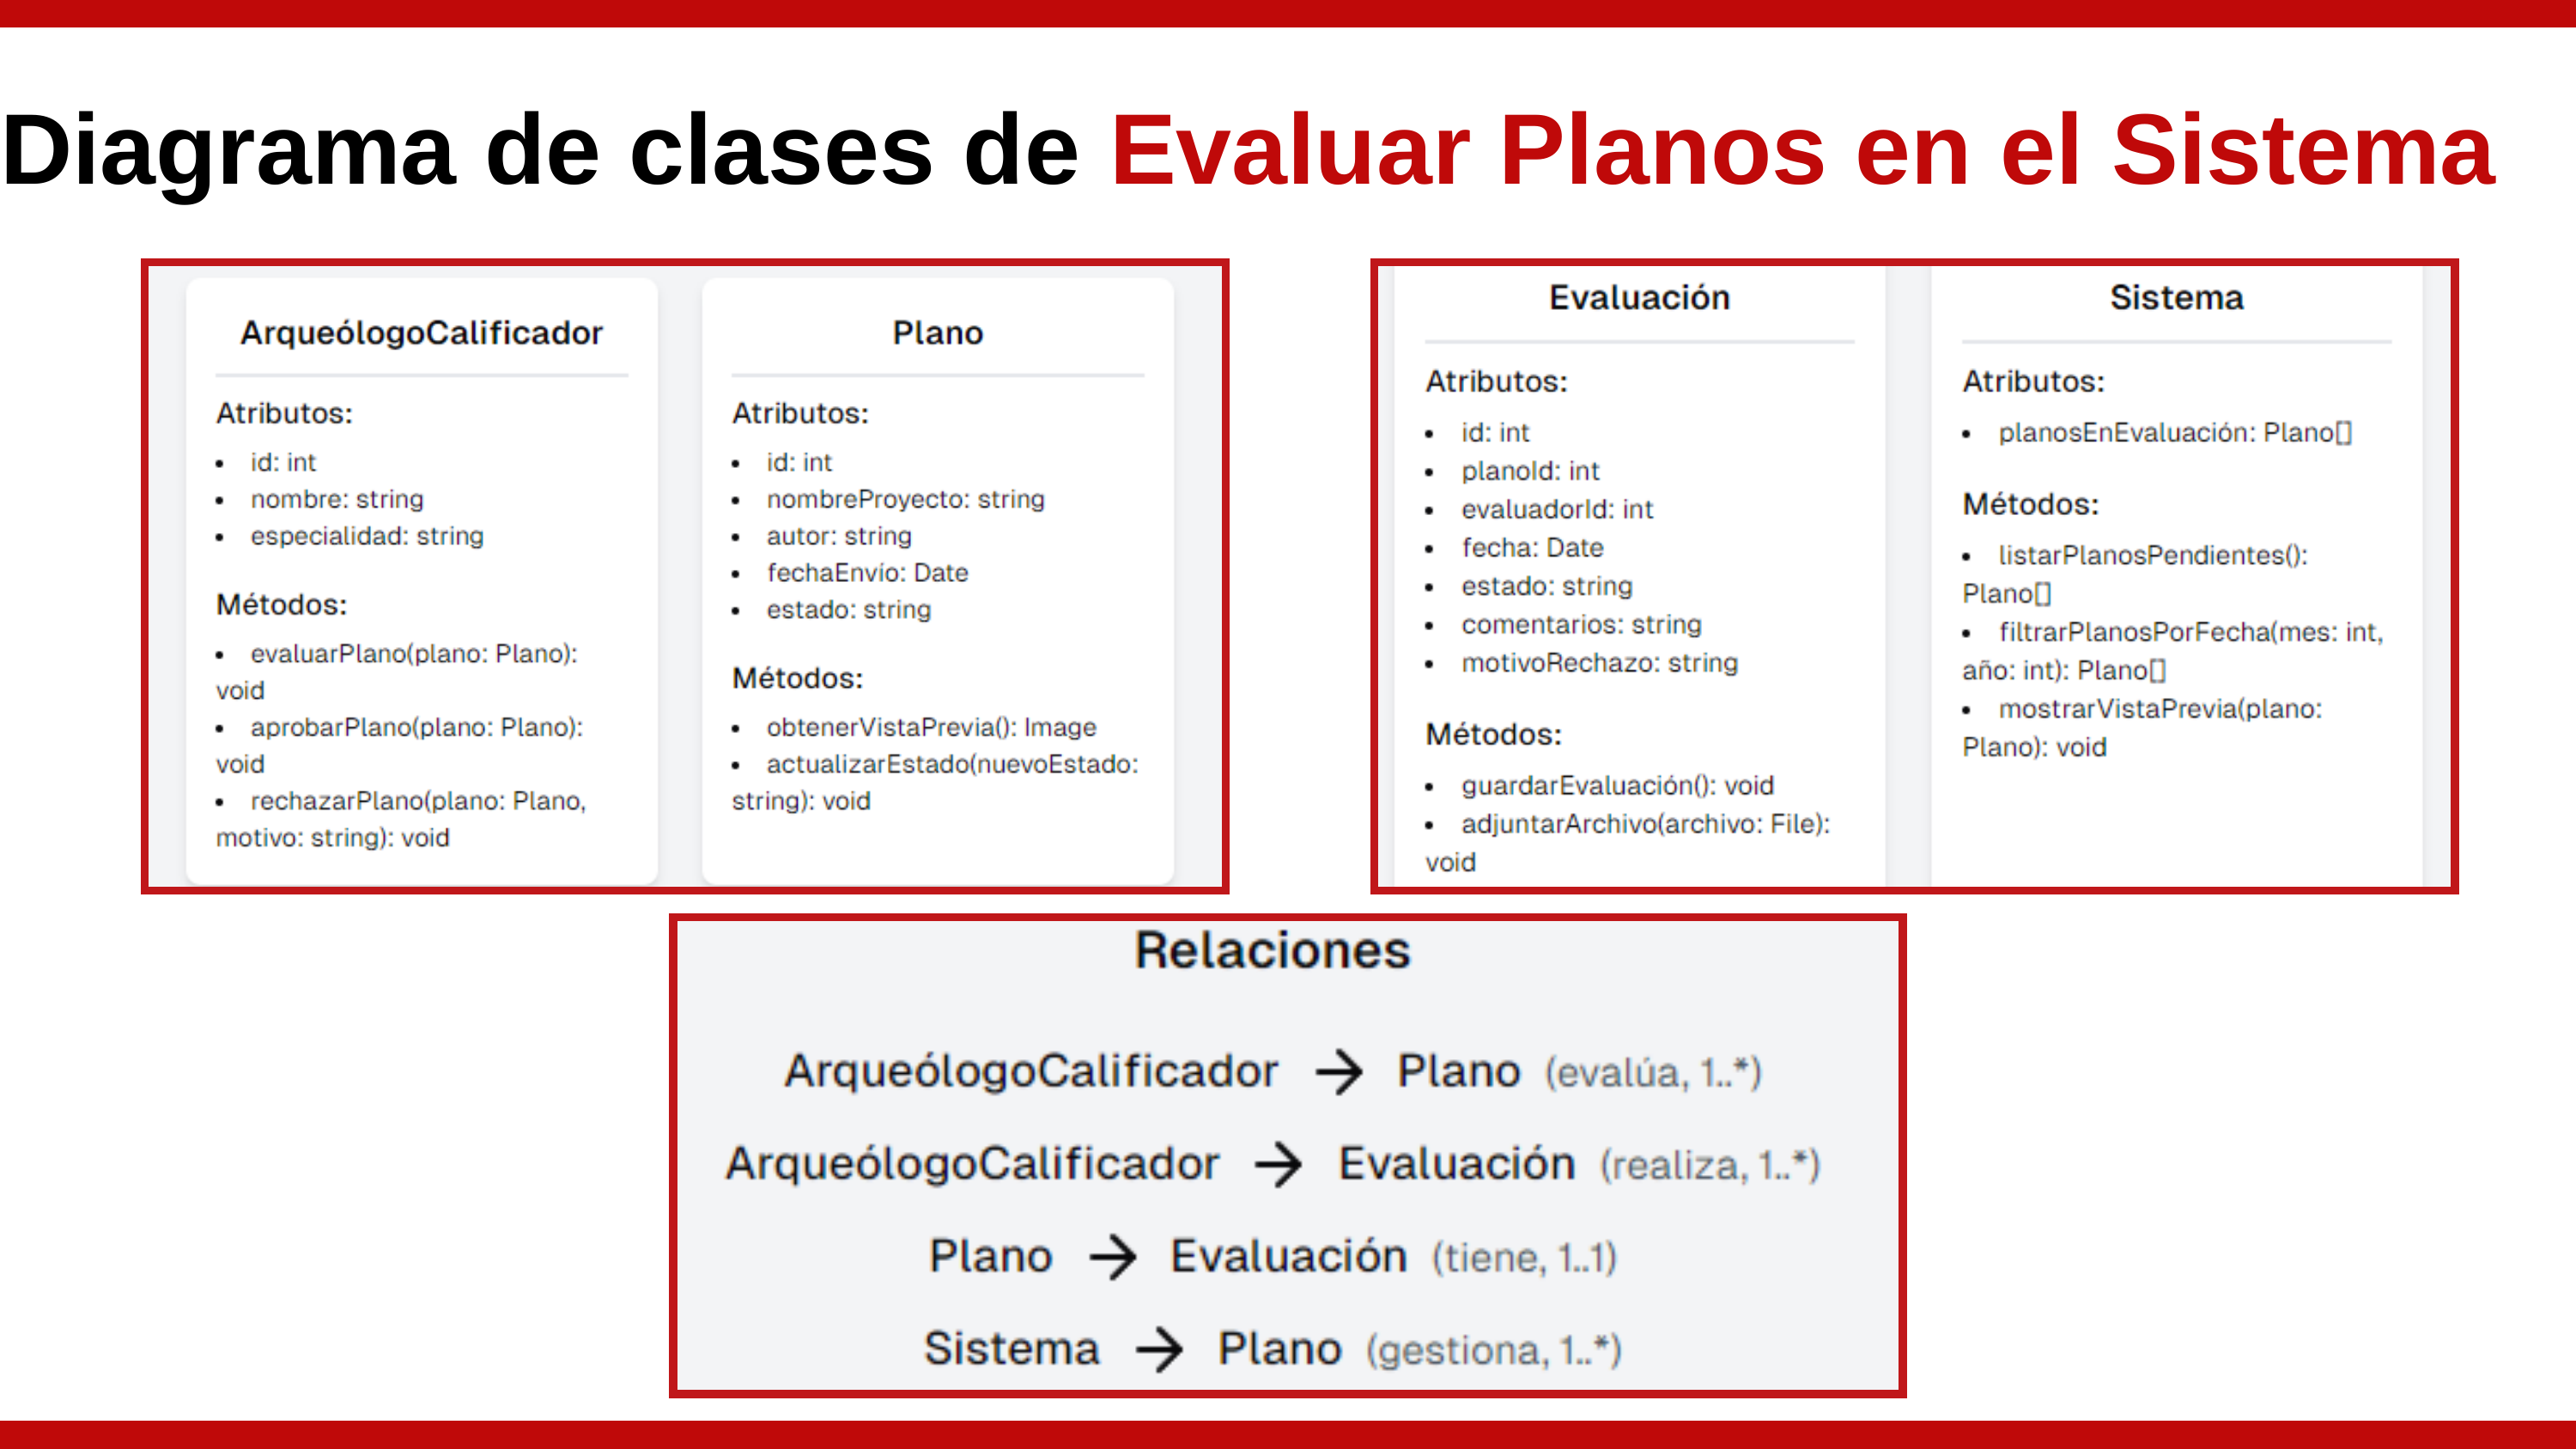

Diagrama de clases de Evaluar Planos en el Sistema